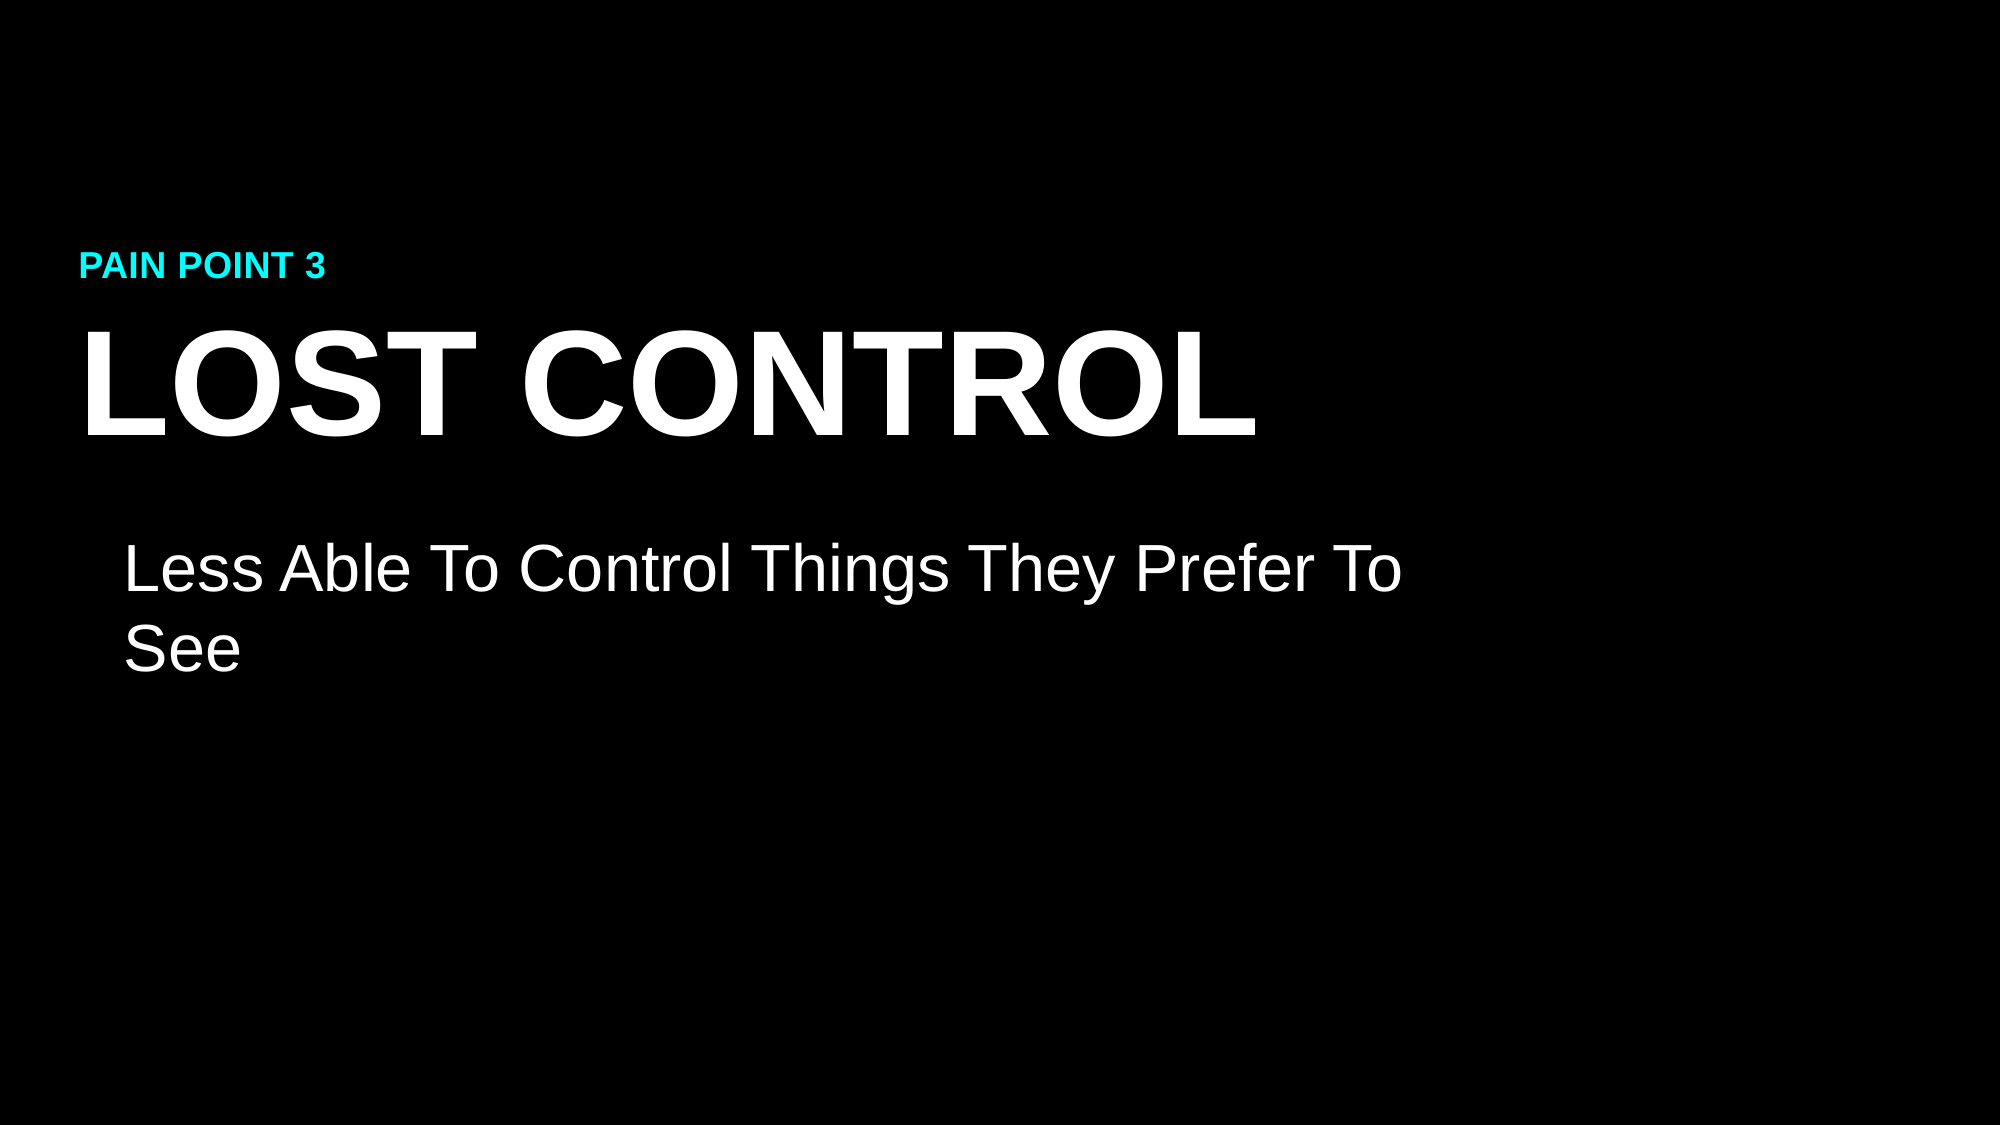

PAIN POINT 3
LOST CONTROL
Less Able To Control Things They Prefer To See